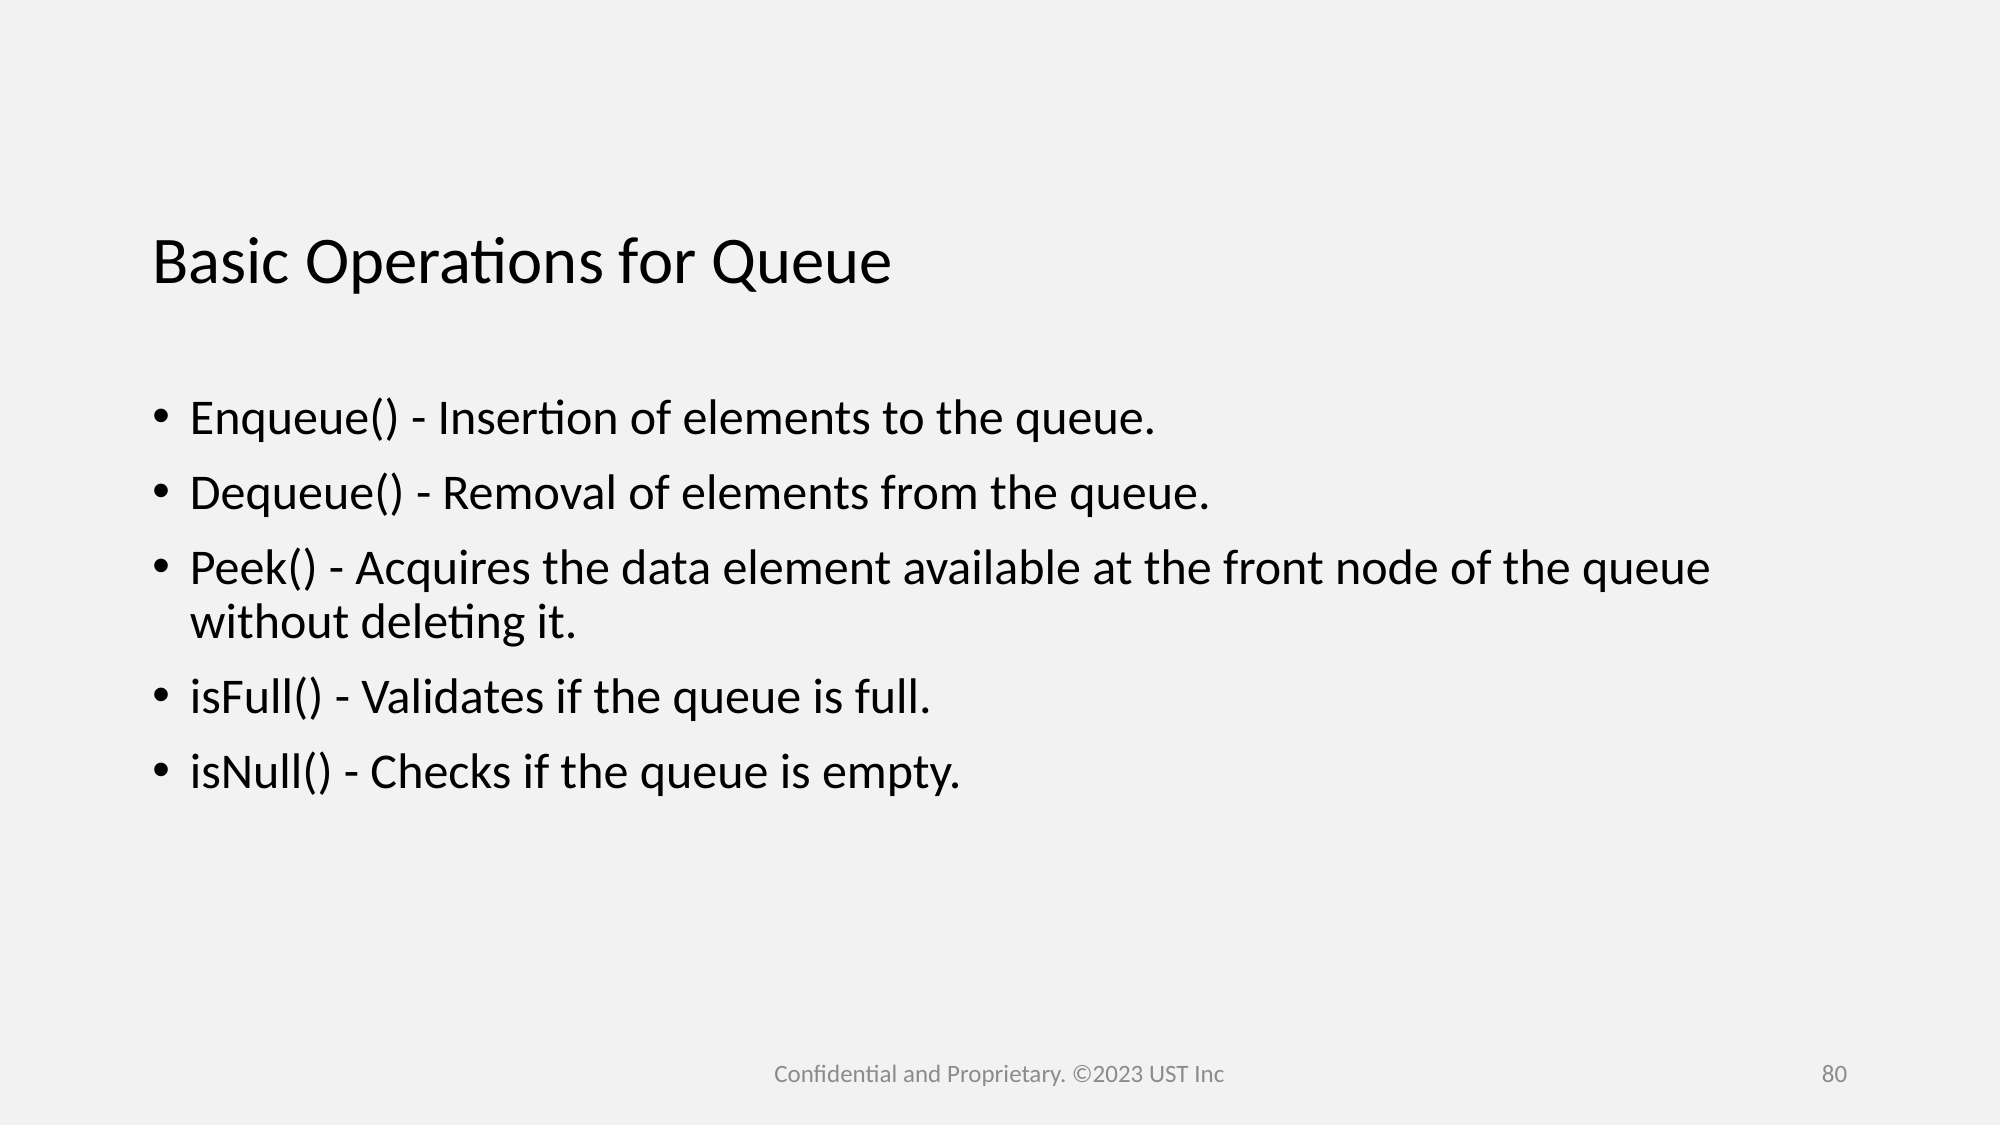

# Basic Operations for Queue

Enqueue() - Insertion of elements to the queue.
Dequeue() - Removal of elements from the queue.
Peek() - Acquires the data element available at the front node of the queue without deleting it.
isFull() - Validates if the queue is full.
isNull() - Checks if the queue is empty.

Confidential and Proprietary. ©2023 UST Inc
80